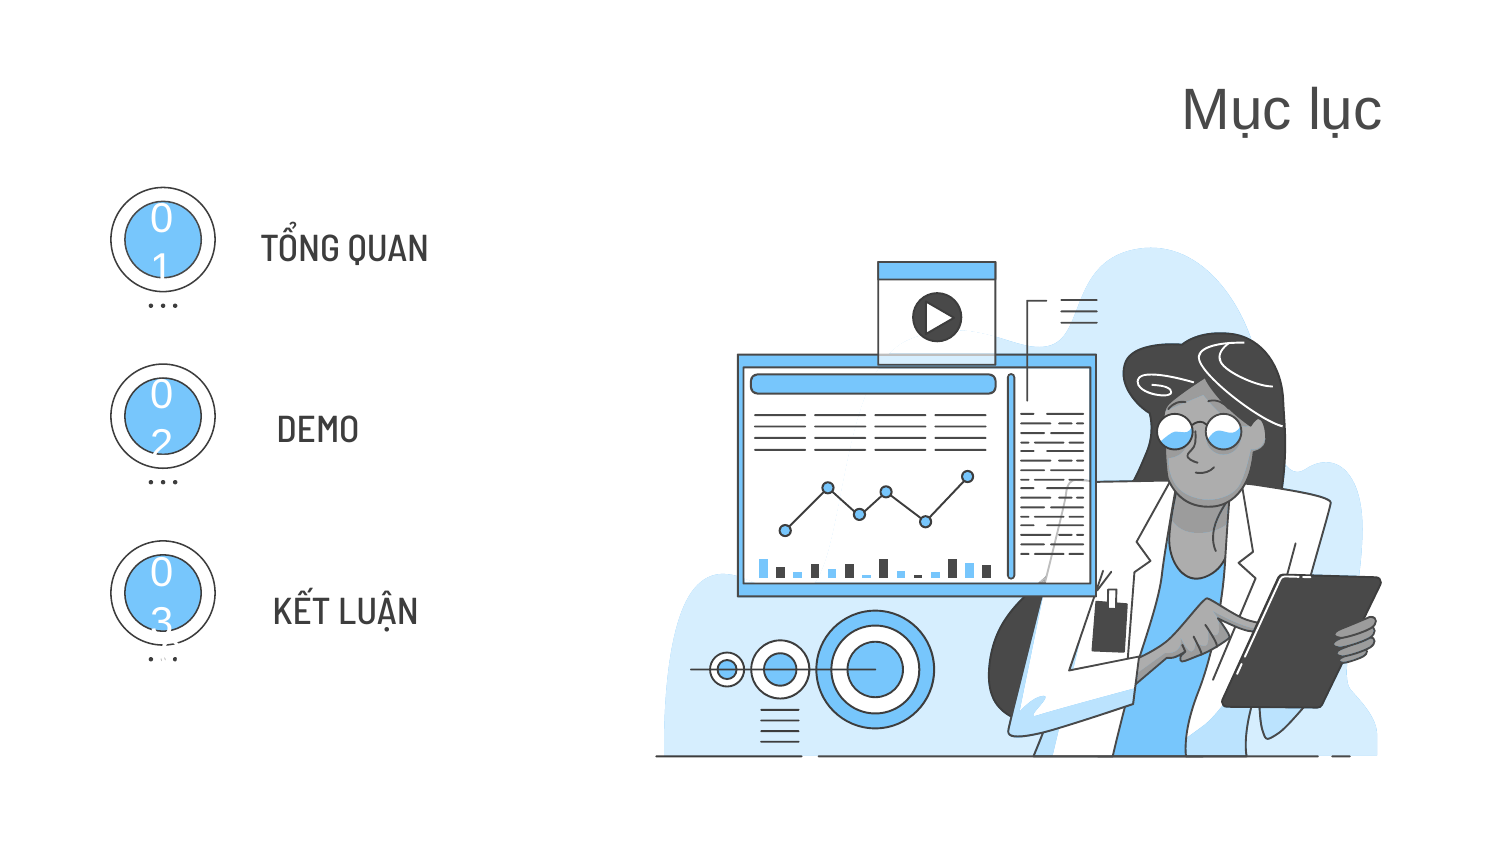

# Mục lục

TỔNG QUAN
01

DEMO
02

03
KẾT LUẬN
04